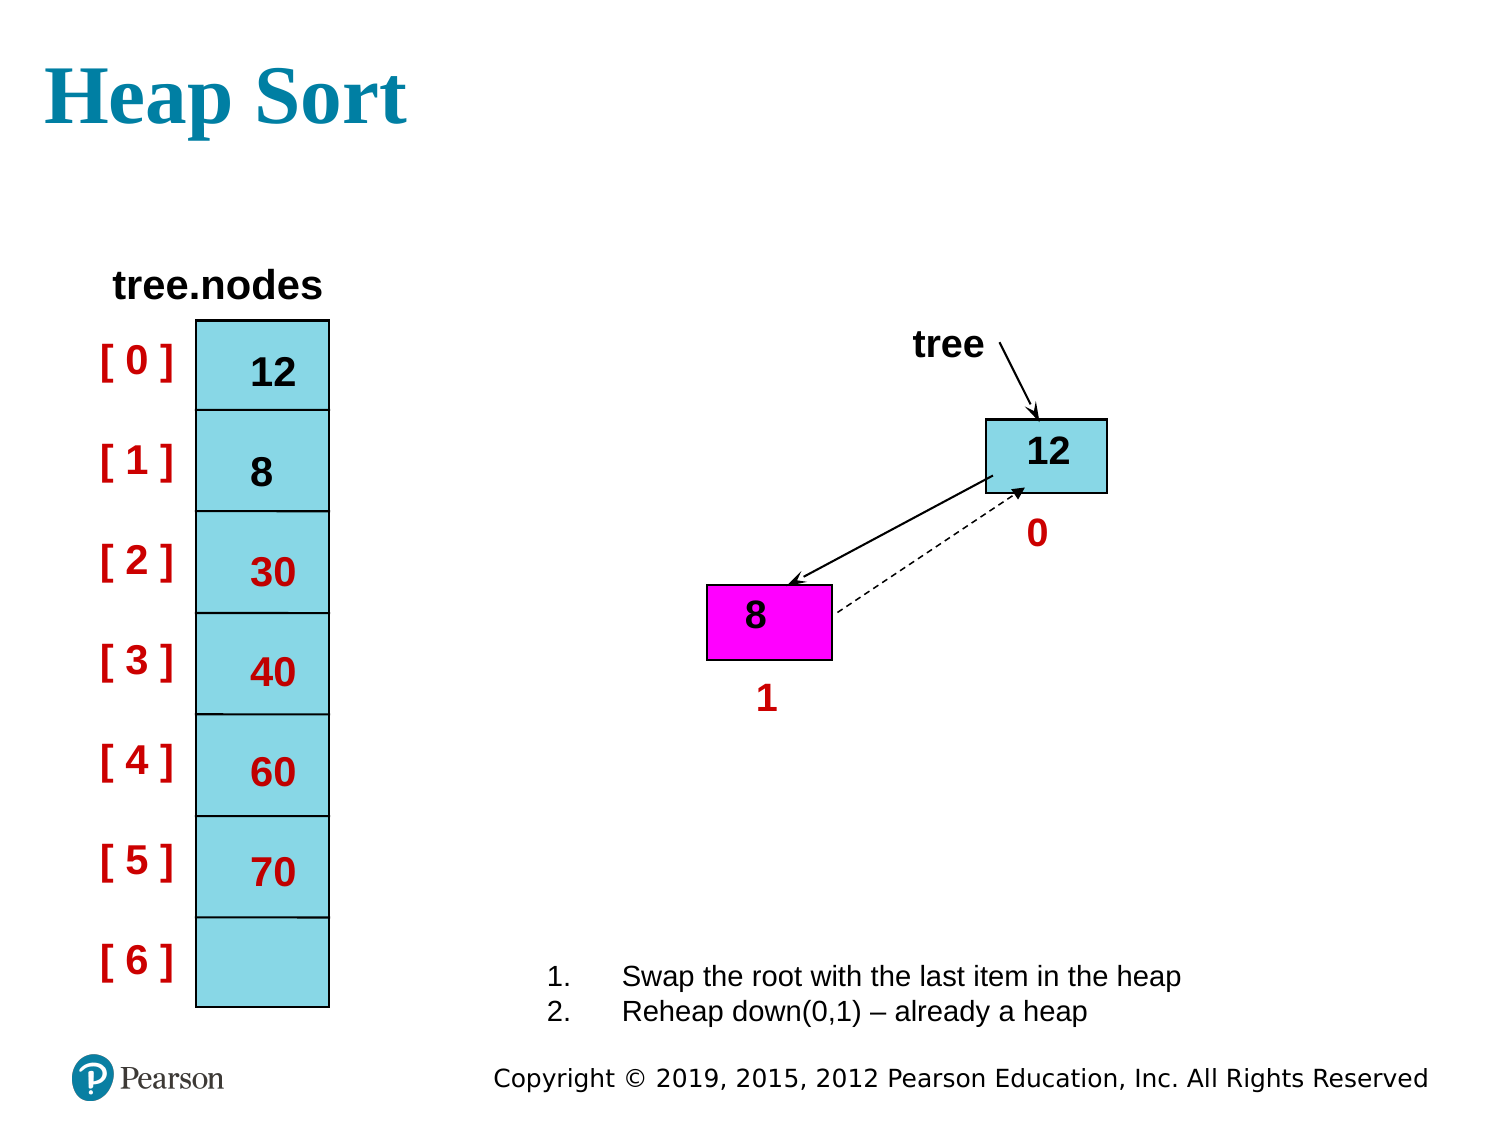

# Heap Sort
tree.nodes

[ 0 ]

[ 1 ]

[ 2 ]

[ 3 ]

[ 4 ]

[ 5 ]

[ 6 ]
12

8

30

40

60

70

tree

 12

 0

 8

  1

Swap the root with the last item in the heap
Reheap down(0,1) – already a heap
33